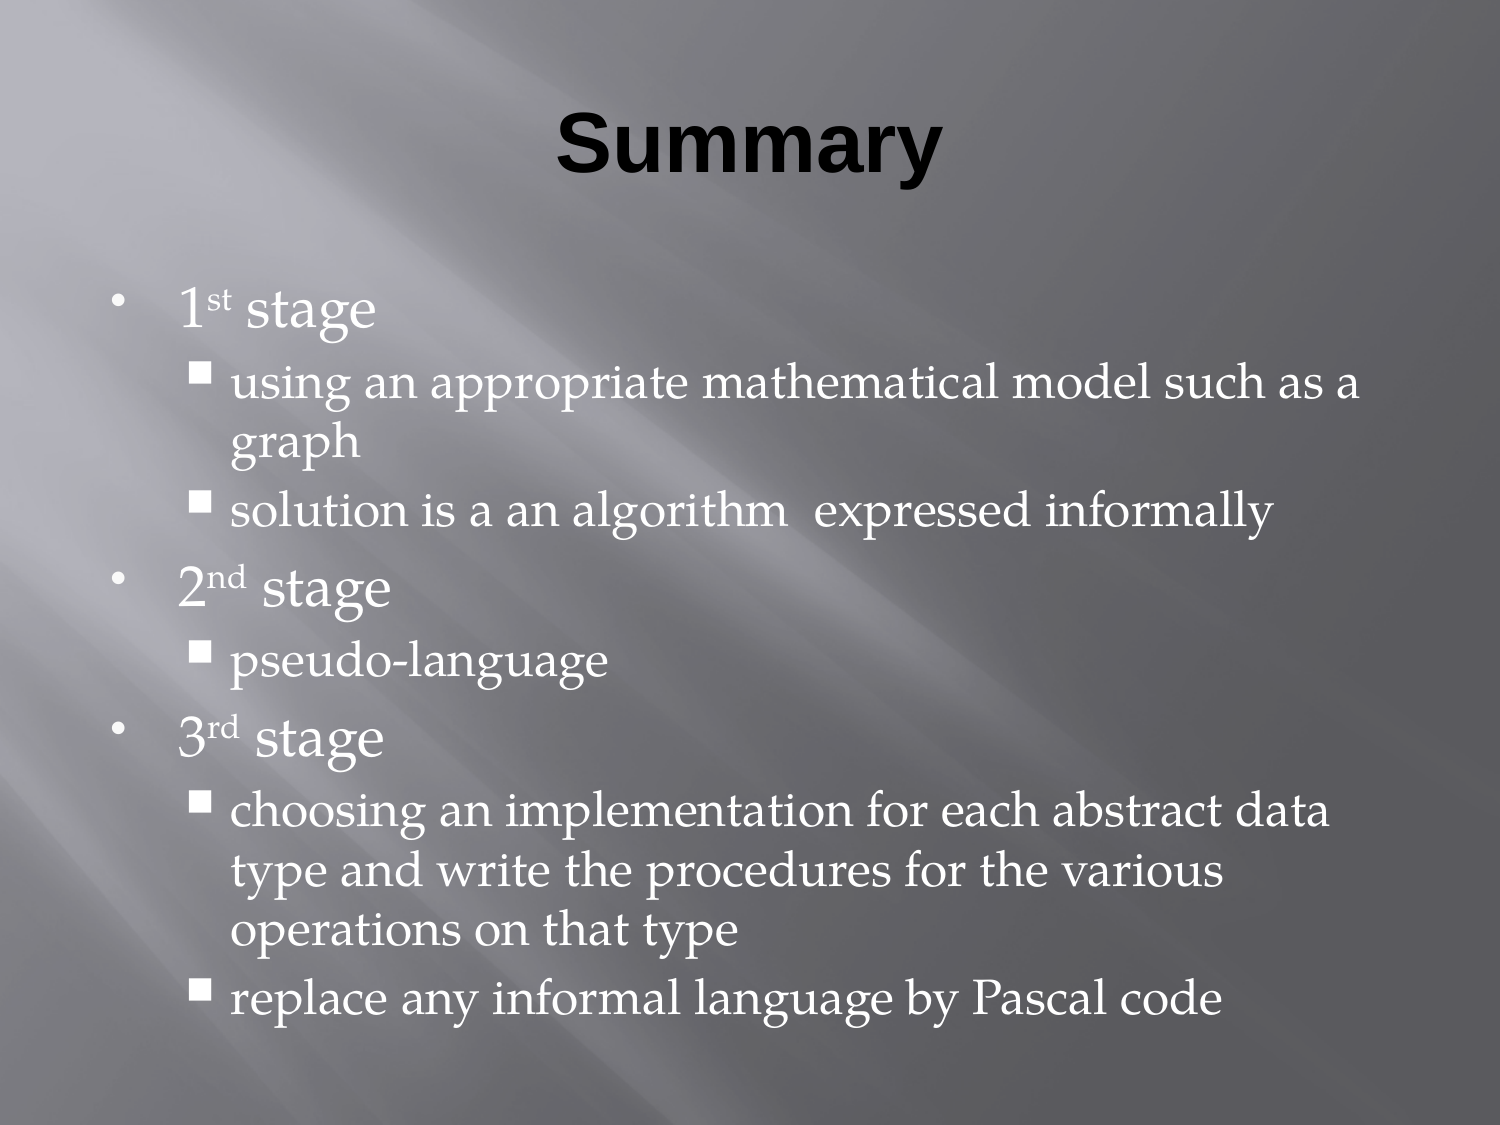

# Summary
1st stage
using an appropriate mathematical model such as a graph
solution is a an algorithm  expressed informally
2nd stage
pseudo-language
3rd stage
choosing an implementation for each abstract data type and write the procedures for the various operations on that type
replace any informal language by Pascal code